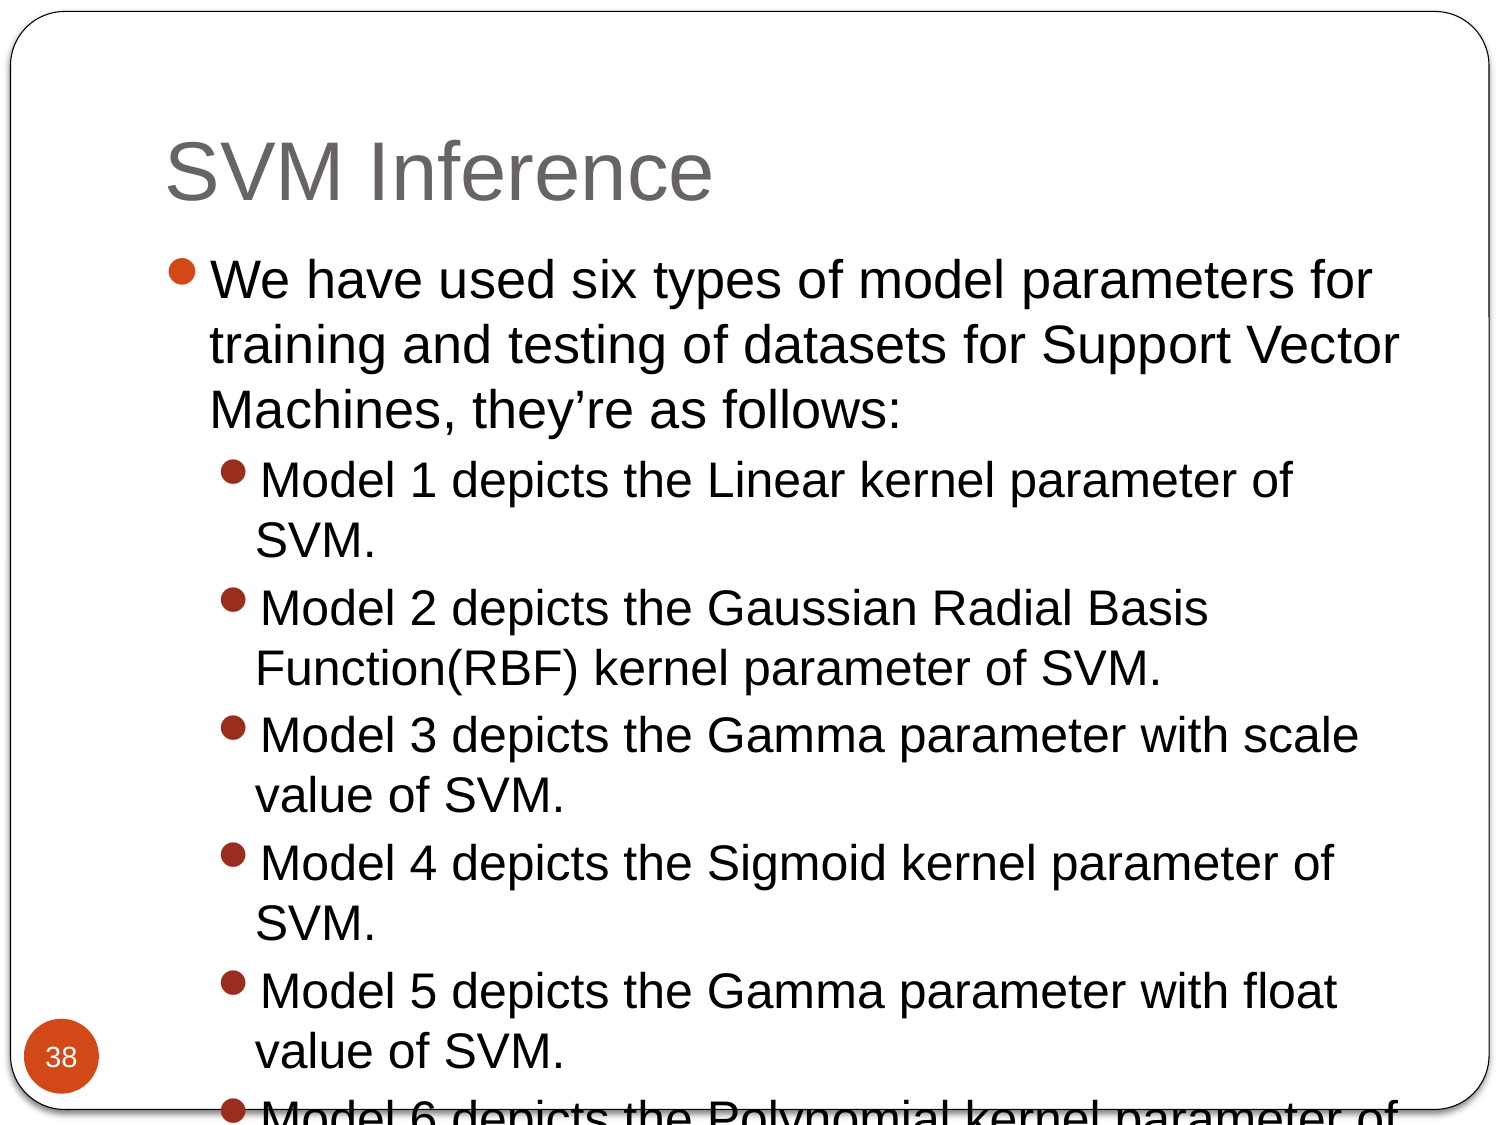

# SVM Inference
We have used six types of model parameters for training and testing of datasets for Support Vector Machines, they’re as follows:
Model 1 depicts the Linear kernel parameter of SVM.
Model 2 depicts the Gaussian Radial Basis Function(RBF) kernel parameter of SVM.
Model 3 depicts the Gamma parameter with scale value of SVM.
Model 4 depicts the Sigmoid kernel parameter of SVM.
Model 5 depicts the Gamma parameter with float value of SVM.
Model 6 depicts the Polynomial kernel parameter of SVM.
38